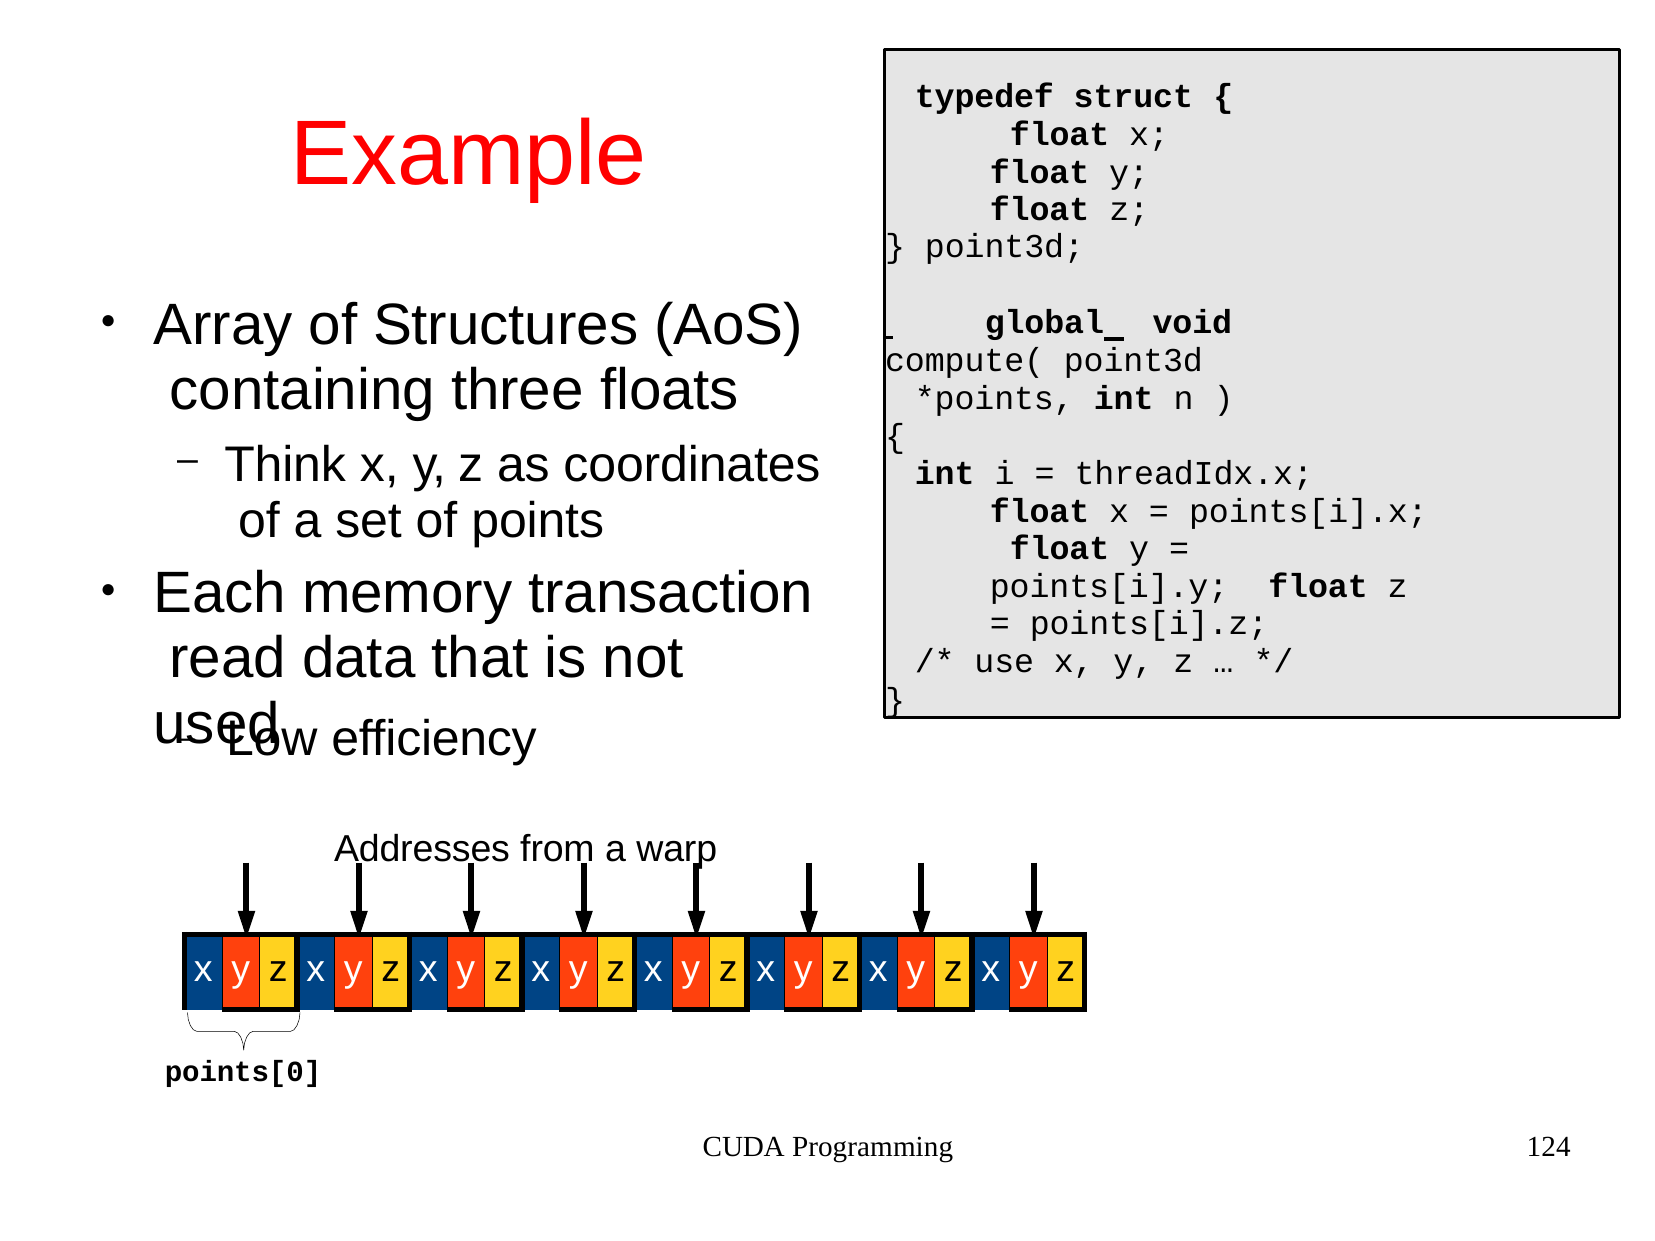

typedef struct {  float x;  float y;  float z;
} point3d;

 	global 	void
compute( point3d *points, int n )
{
int i = threadIdx.x;  float x = points[i].x;  float y = points[i].y;  float z = points[i].z;
/* use x, y, z … */
}
# Example
Array of Structures (AoS)  containing three floats
●
Think x, y, z as coordinates  of a set of points
Each memory transaction  read data that is not used
–
●
–	Low efficiency

Addresses from a warp

| x | y | z | x | y | z | x | y | z | x | y | z | x | y | z | x | y | z | x | y | z | x | y | z |
| --- | --- | --- | --- | --- | --- | --- | --- | --- | --- | --- | --- | --- | --- | --- | --- | --- | --- | --- | --- | --- | --- | --- | --- |

points[0]
CUDA Programming
124